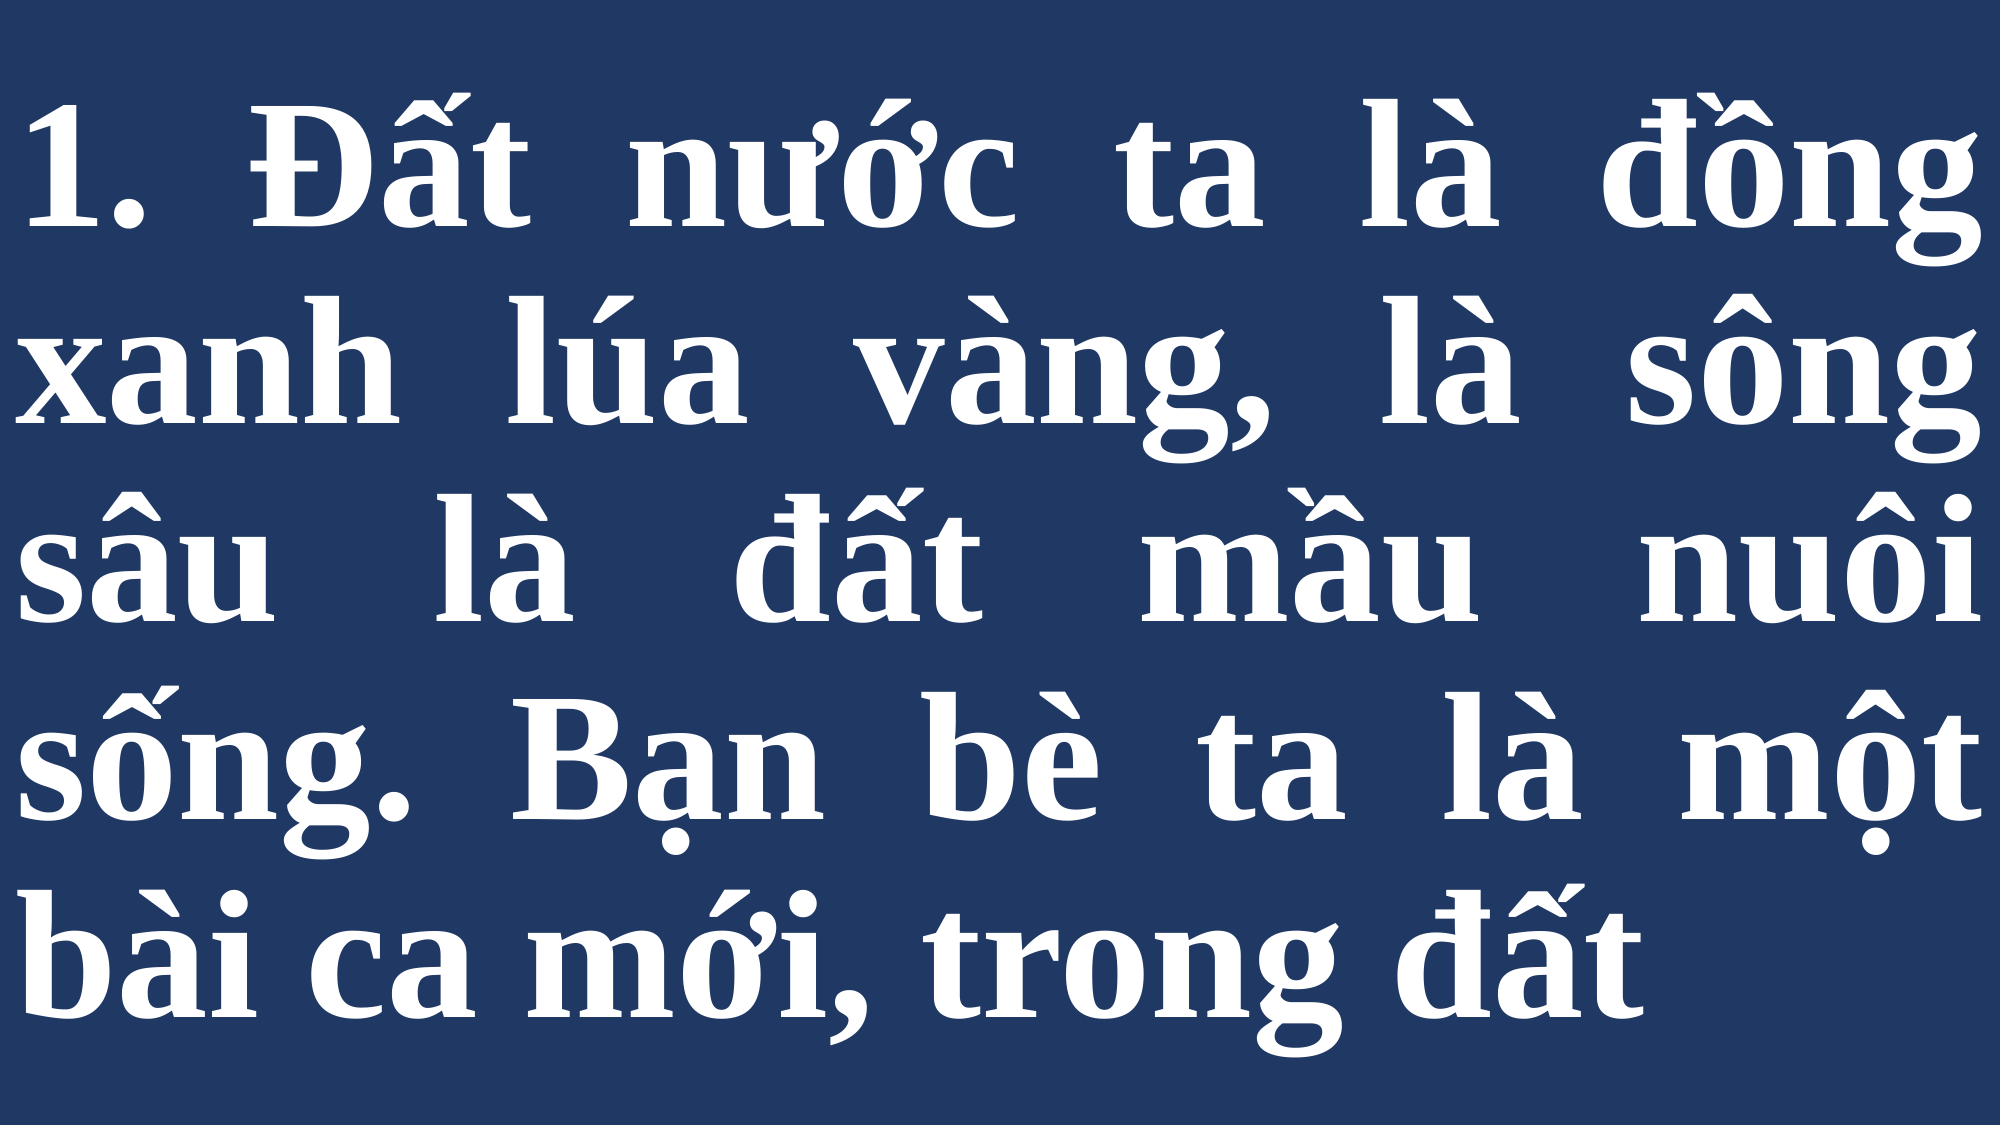

# 1. Đất nước ta là đồng xanh lúa vàng, là sông sâu là đất mầu nuôi sống. Bạn bè ta là một bài ca mới, trong đất